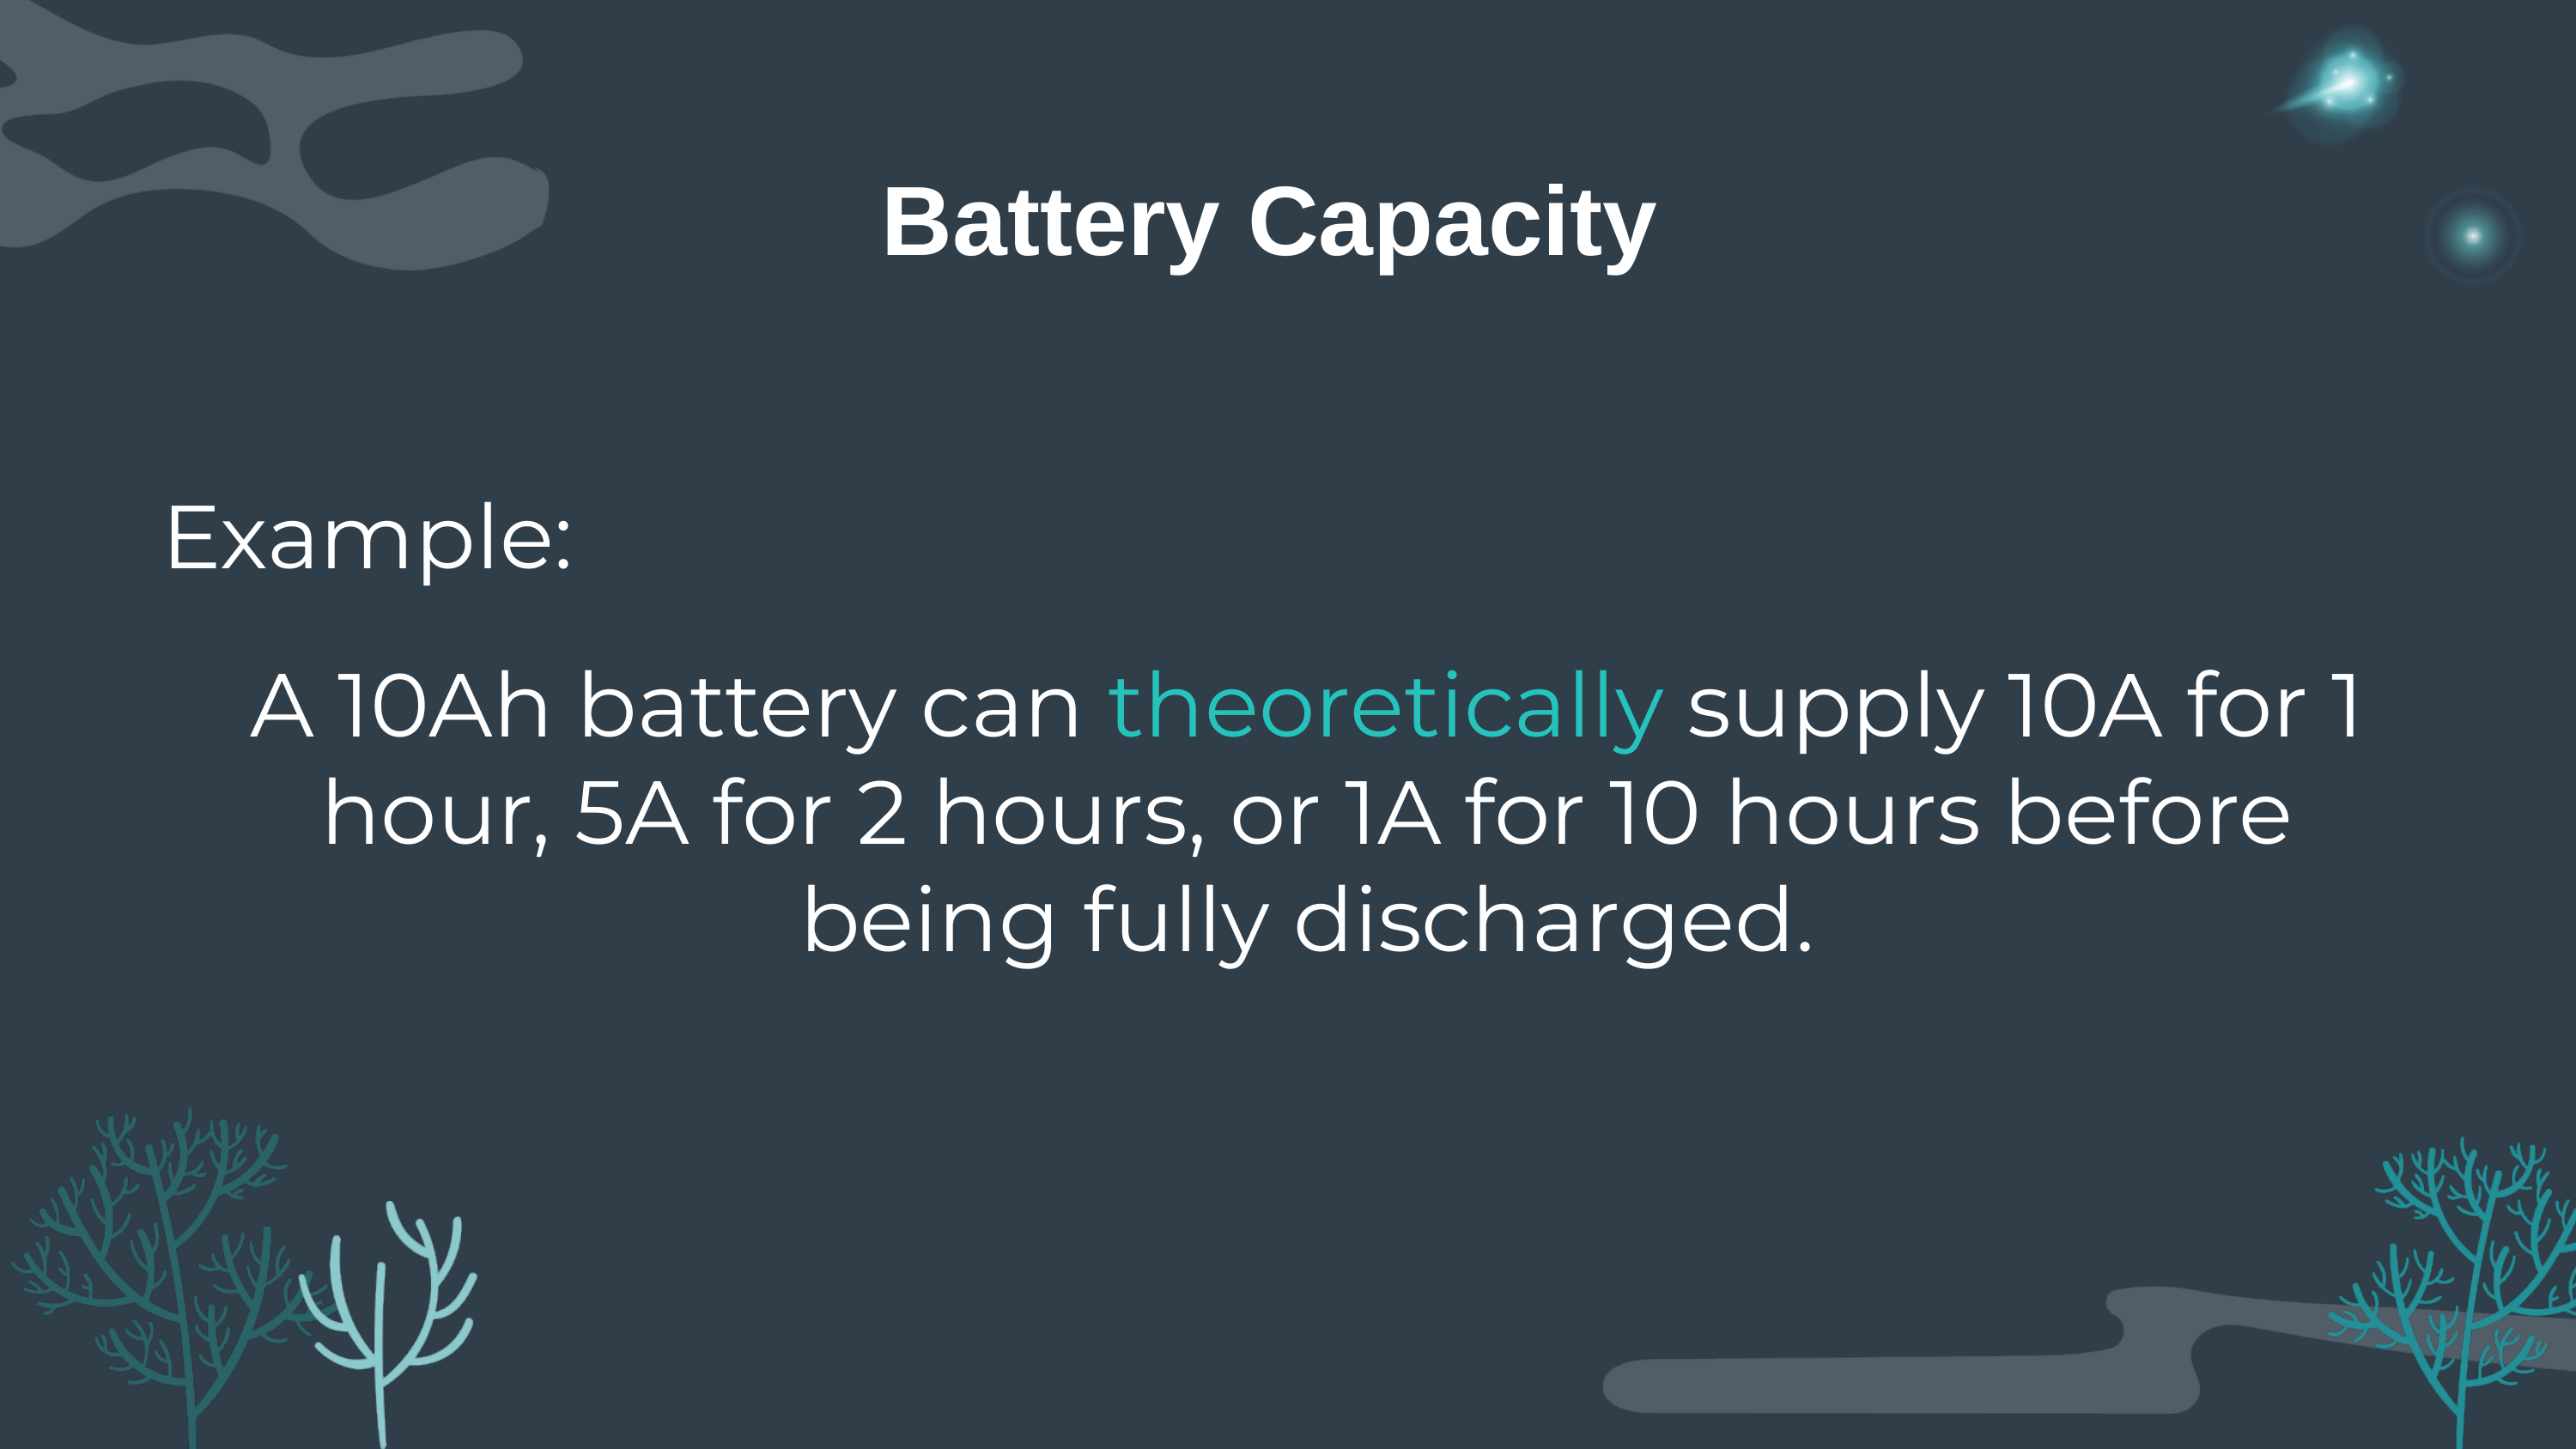

Battery Capacity

Example:
A 10Ah battery can theoretically supply 10A for 1 hour, 5A for 2 hours, or 1A for 10 hours before being fully discharged.